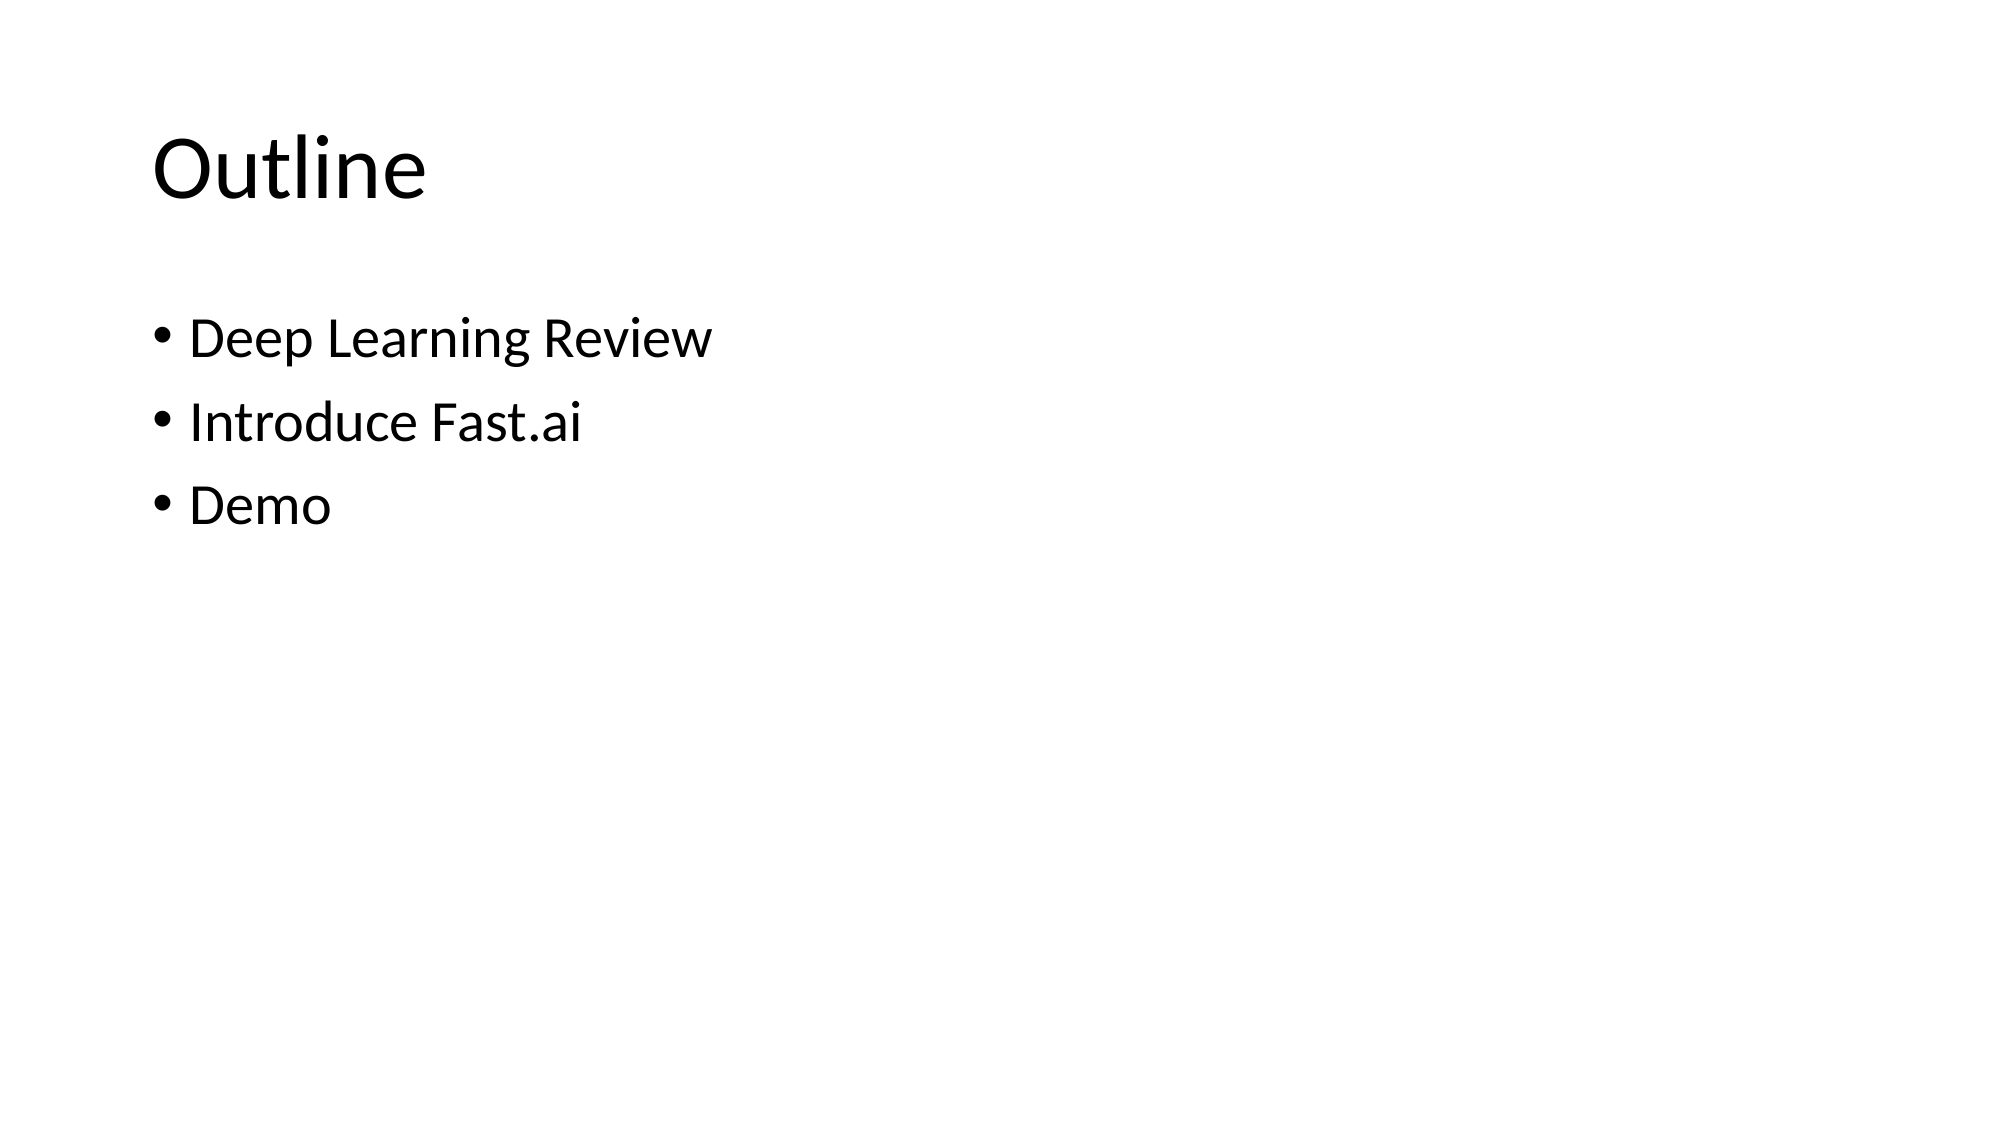

# Outline
Deep Learning Review
Introduce Fast.ai
Demo